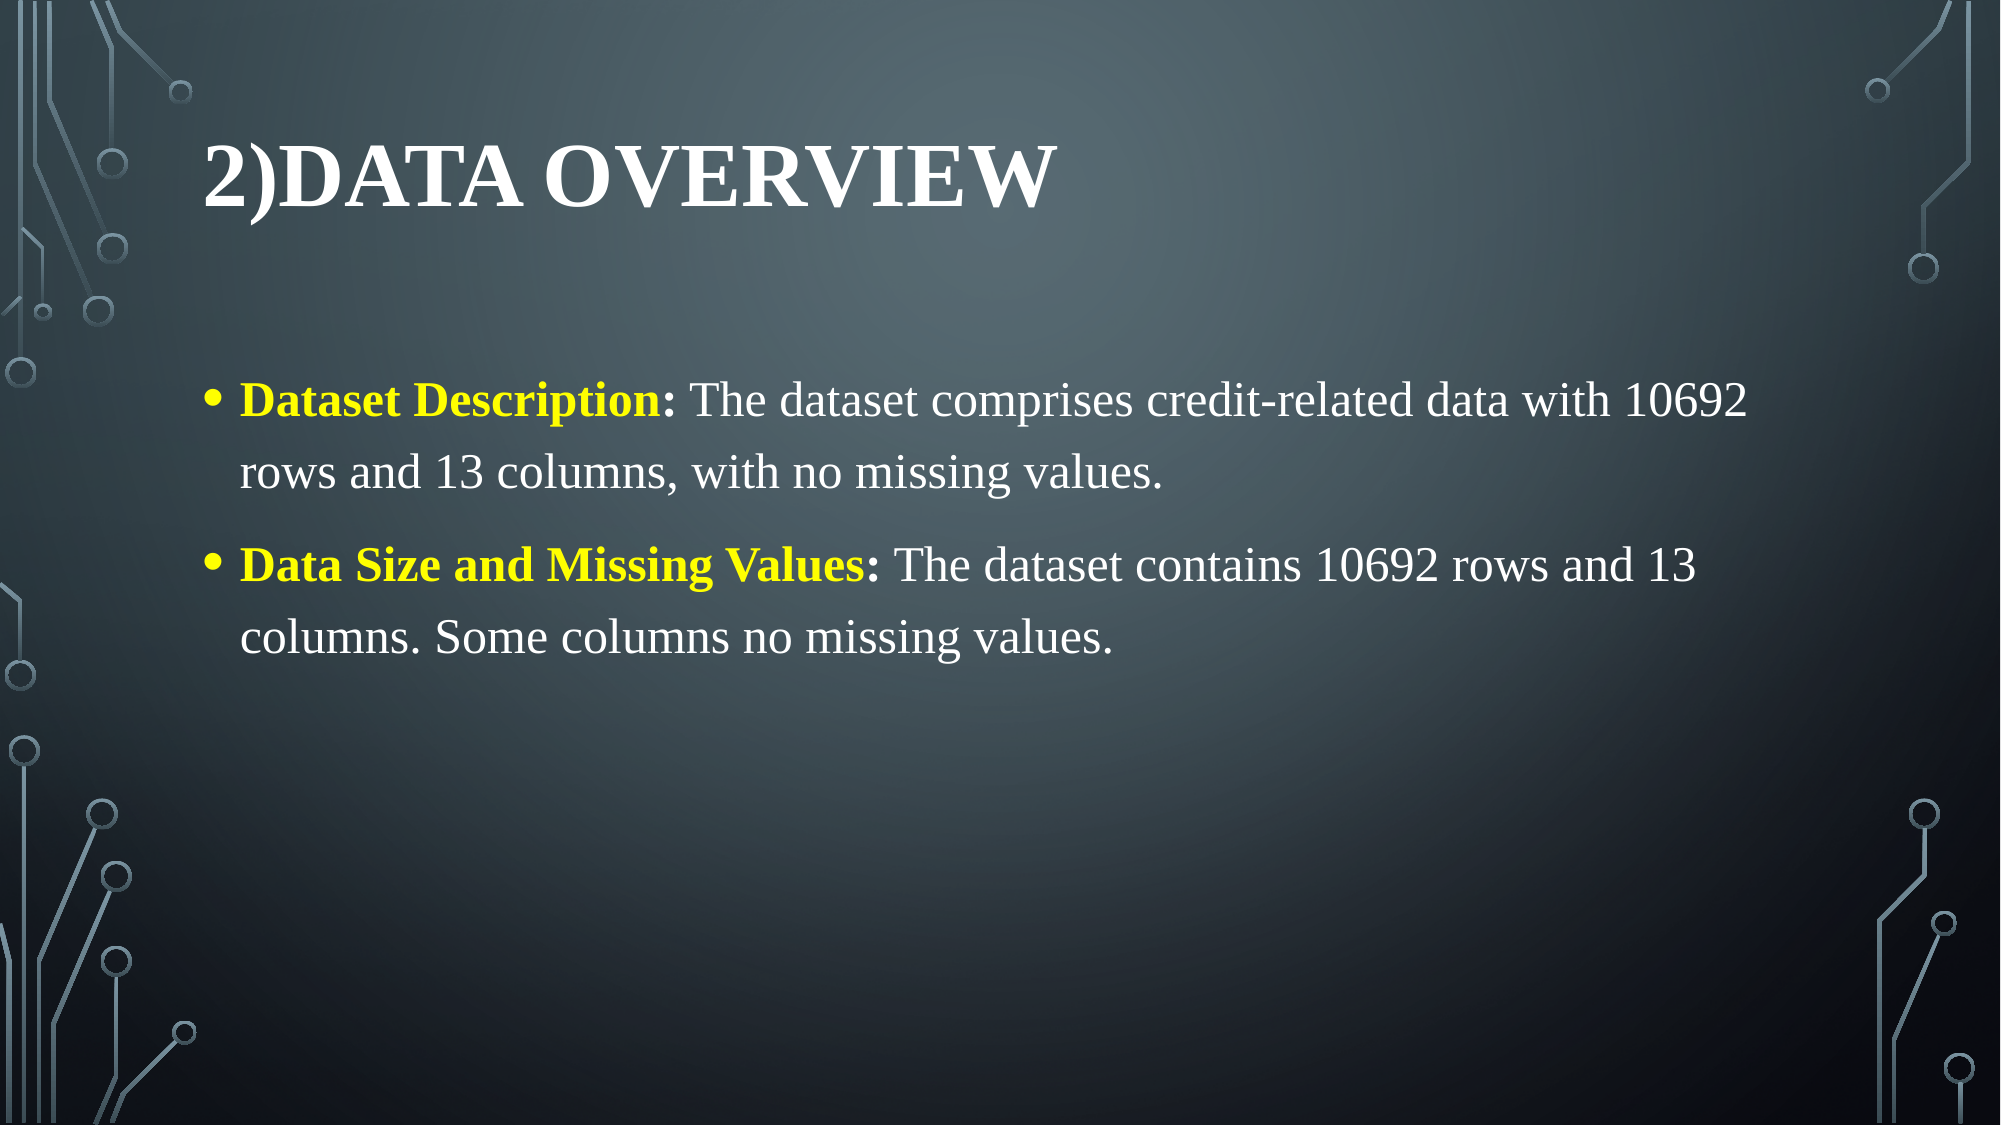

# 2)DATA OVERVIEW

Dataset Description: The dataset comprises credit-related data with 10692 rows and 13 columns, with no missing values.
Data Size and Missing Values: The dataset contains 10692 rows and 13 columns. Some columns no missing values.